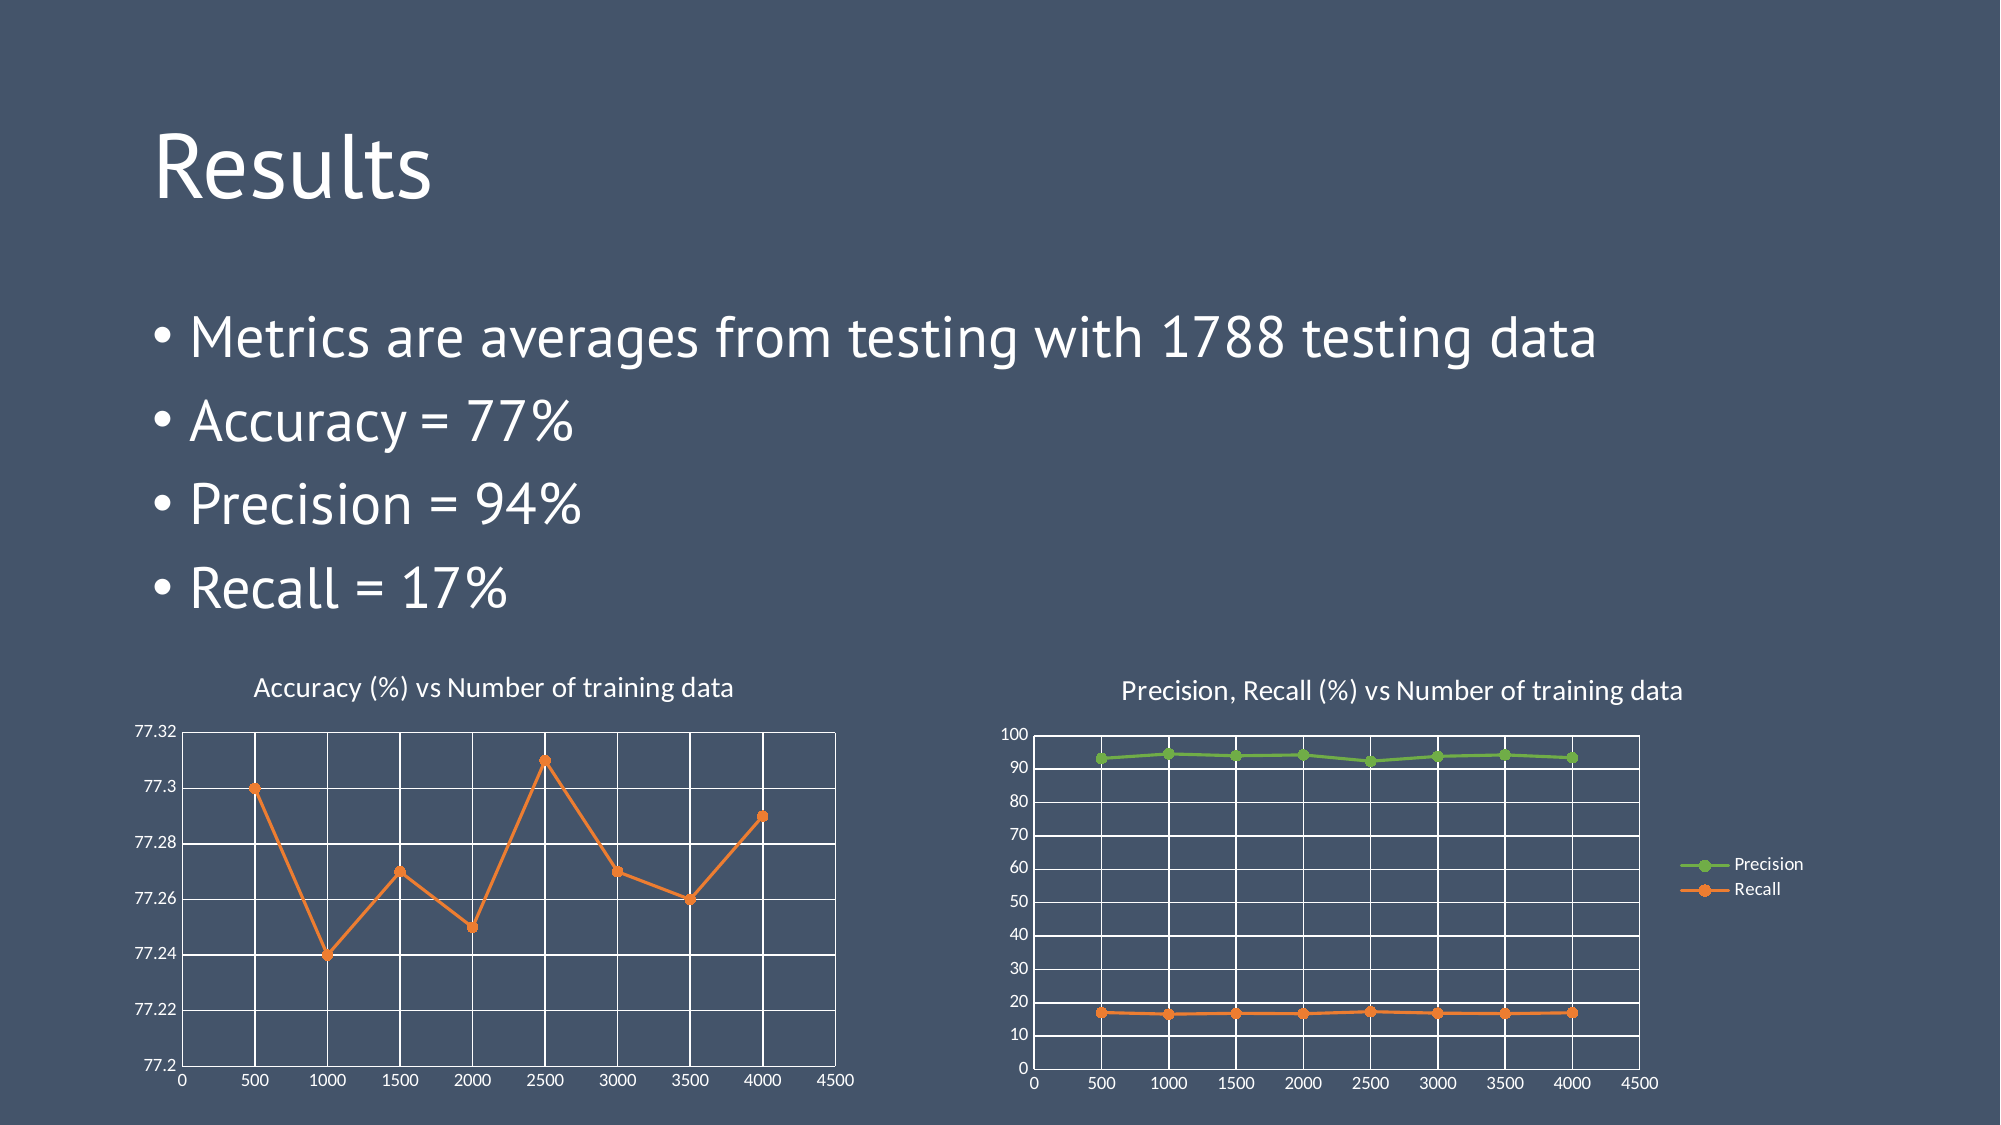

# Results
Metrics are averages from testing with 1788 testing data
Accuracy = 77%
Precision = 94%
Recall = 17%

### Chart: Accuracy (%) vs Number of training data

| Category | Accuracy |
|---|---|

### Chart: Precision, Recall (%) vs Number of training data

| Category | Precision | Recall |
|---|---|---|